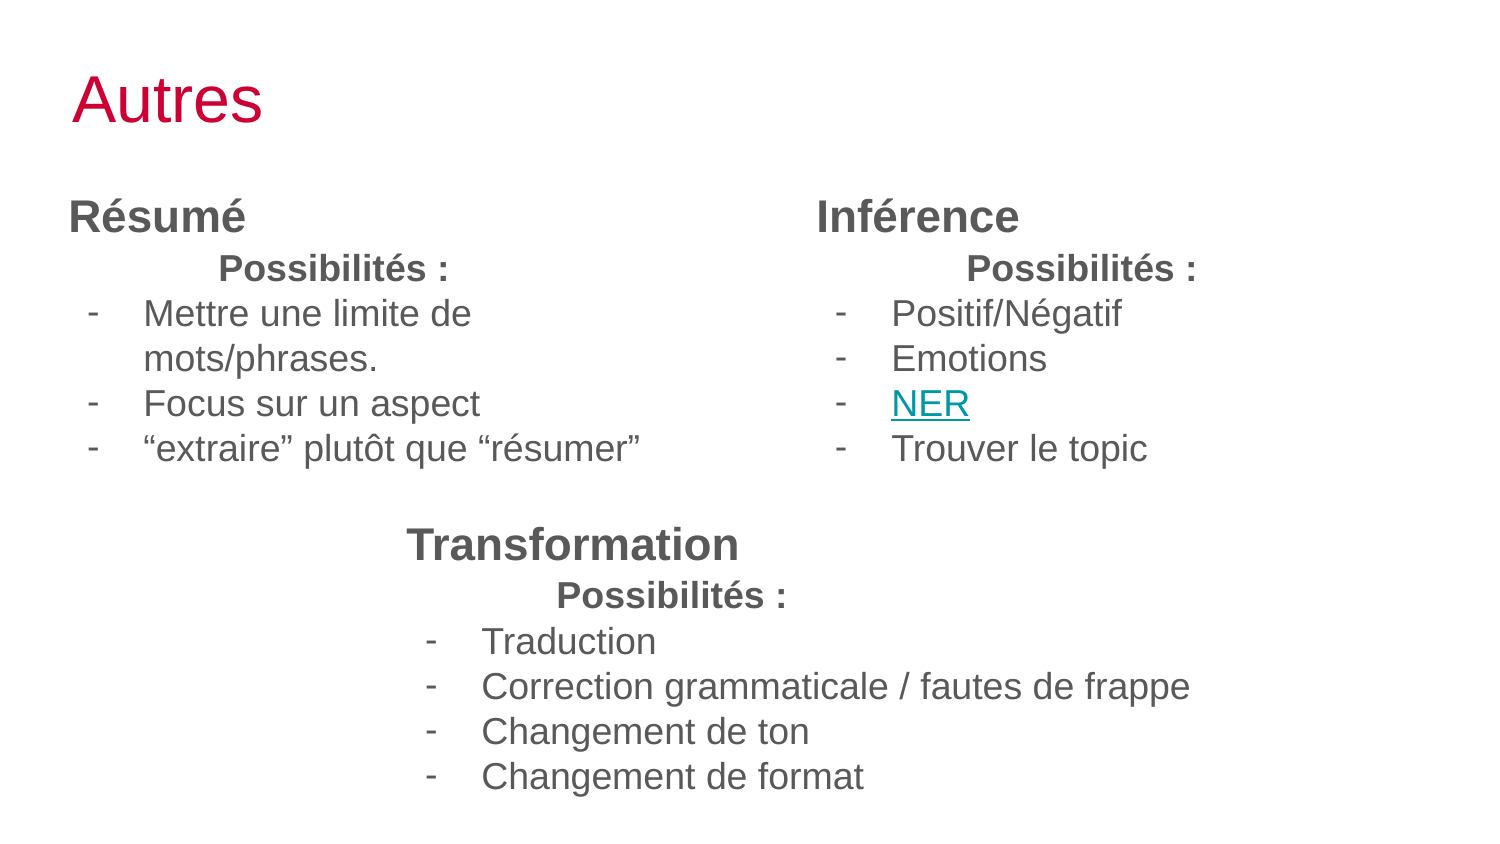

# Autres
Résumé
	Possibilités :
Mettre une limite de mots/phrases.
Focus sur un aspect
“extraire” plutôt que “résumer”
Inférence
	Possibilités :
Positif/Négatif
Emotions
NER
Trouver le topic

Transformation
	Possibilités :
Traduction
Correction grammaticale / fautes de frappe
Changement de ton
Changement de format